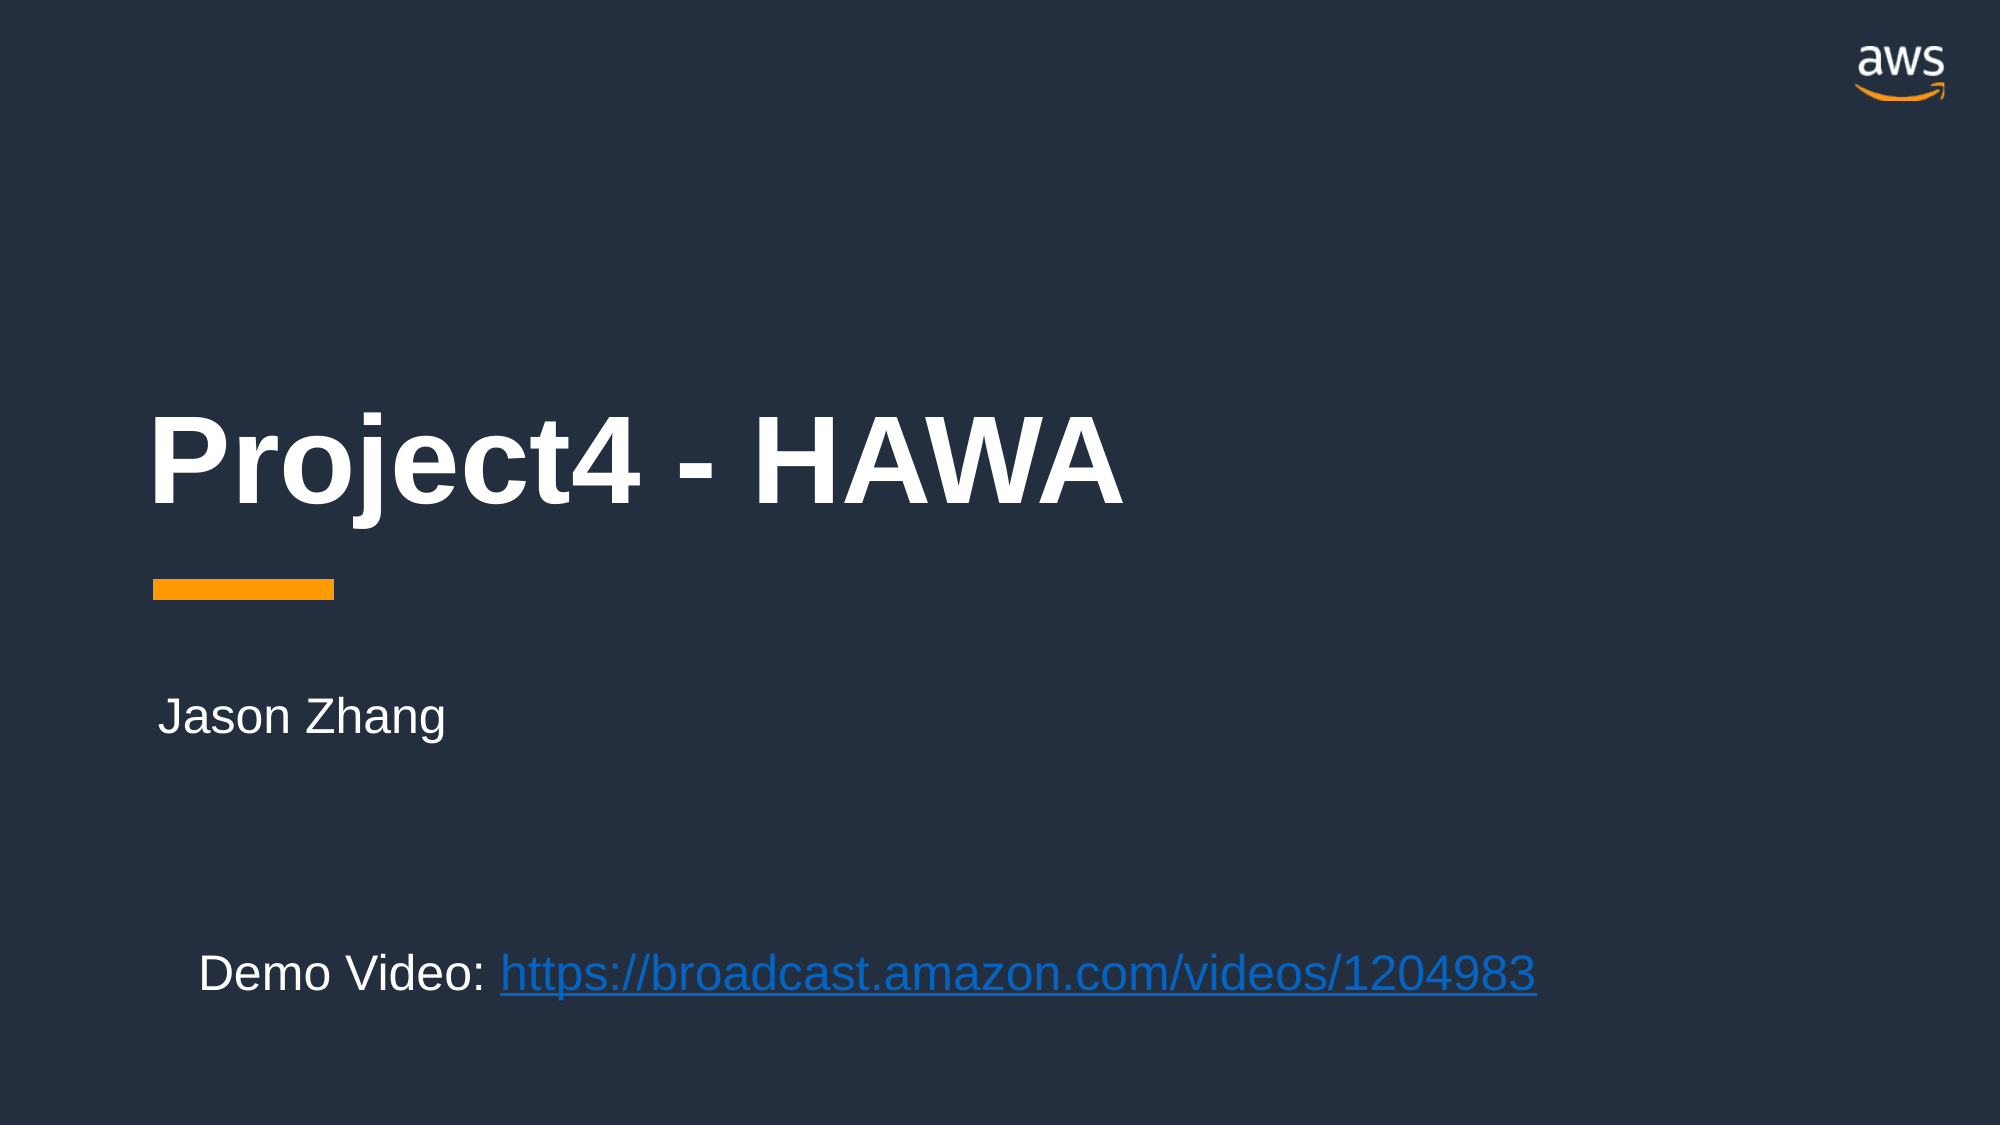

Project4 - HAWA
Jason Zhang
Demo Video: https://broadcast.amazon.com/videos/1204983